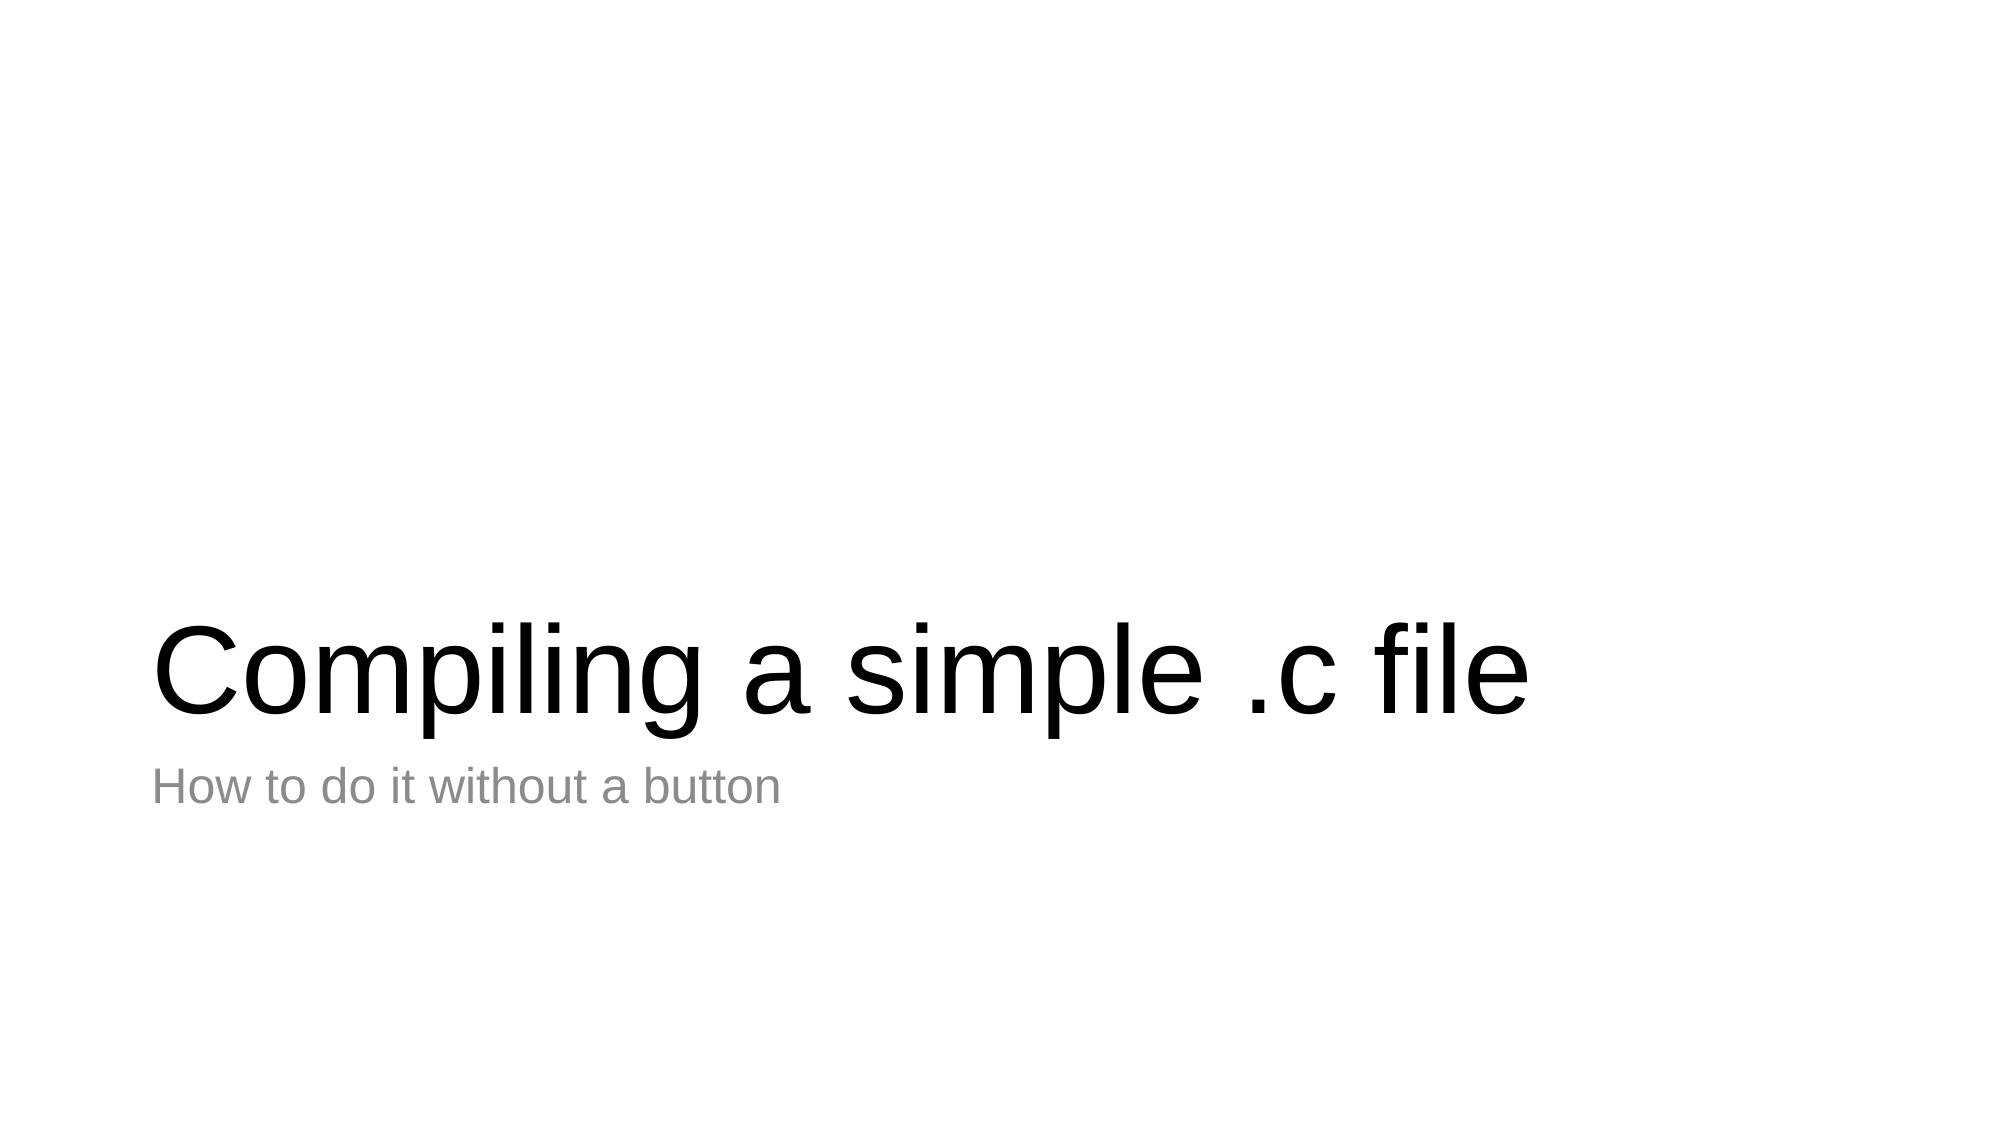

# Compiling a simple .c file
How to do it without a button